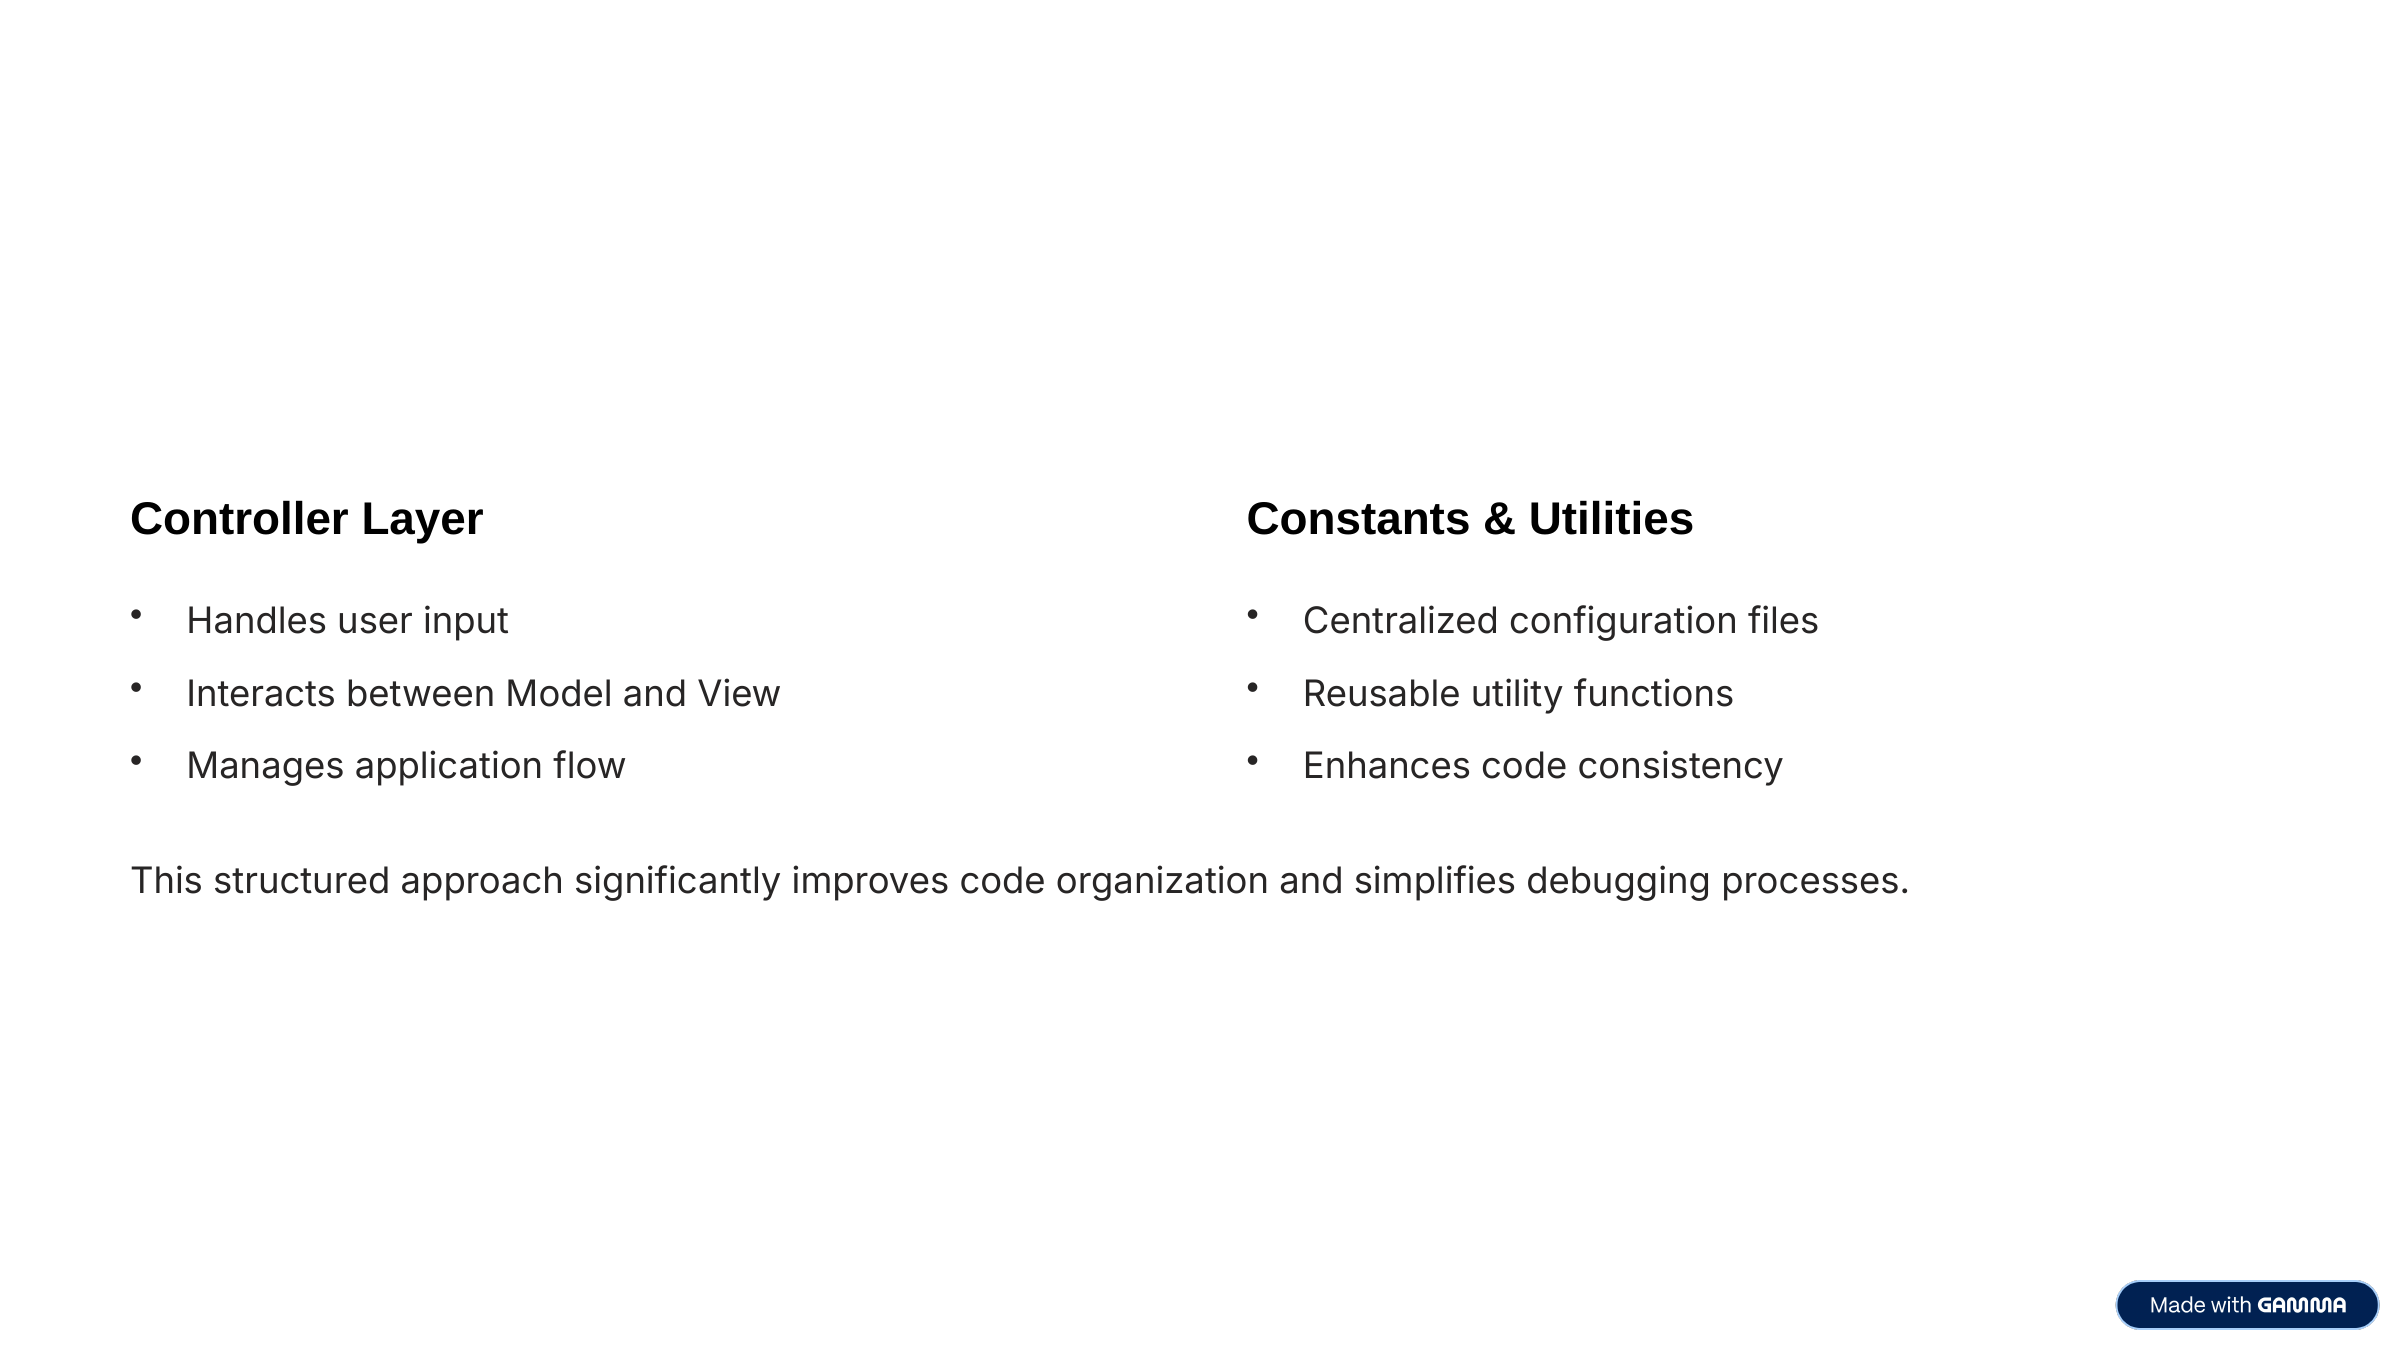

Controller Layer
Constants & Utilities
Handles user input
Centralized configuration files
Interacts between Model and View
Reusable utility functions
Manages application flow
Enhances code consistency
This structured approach significantly improves code organization and simplifies debugging processes.